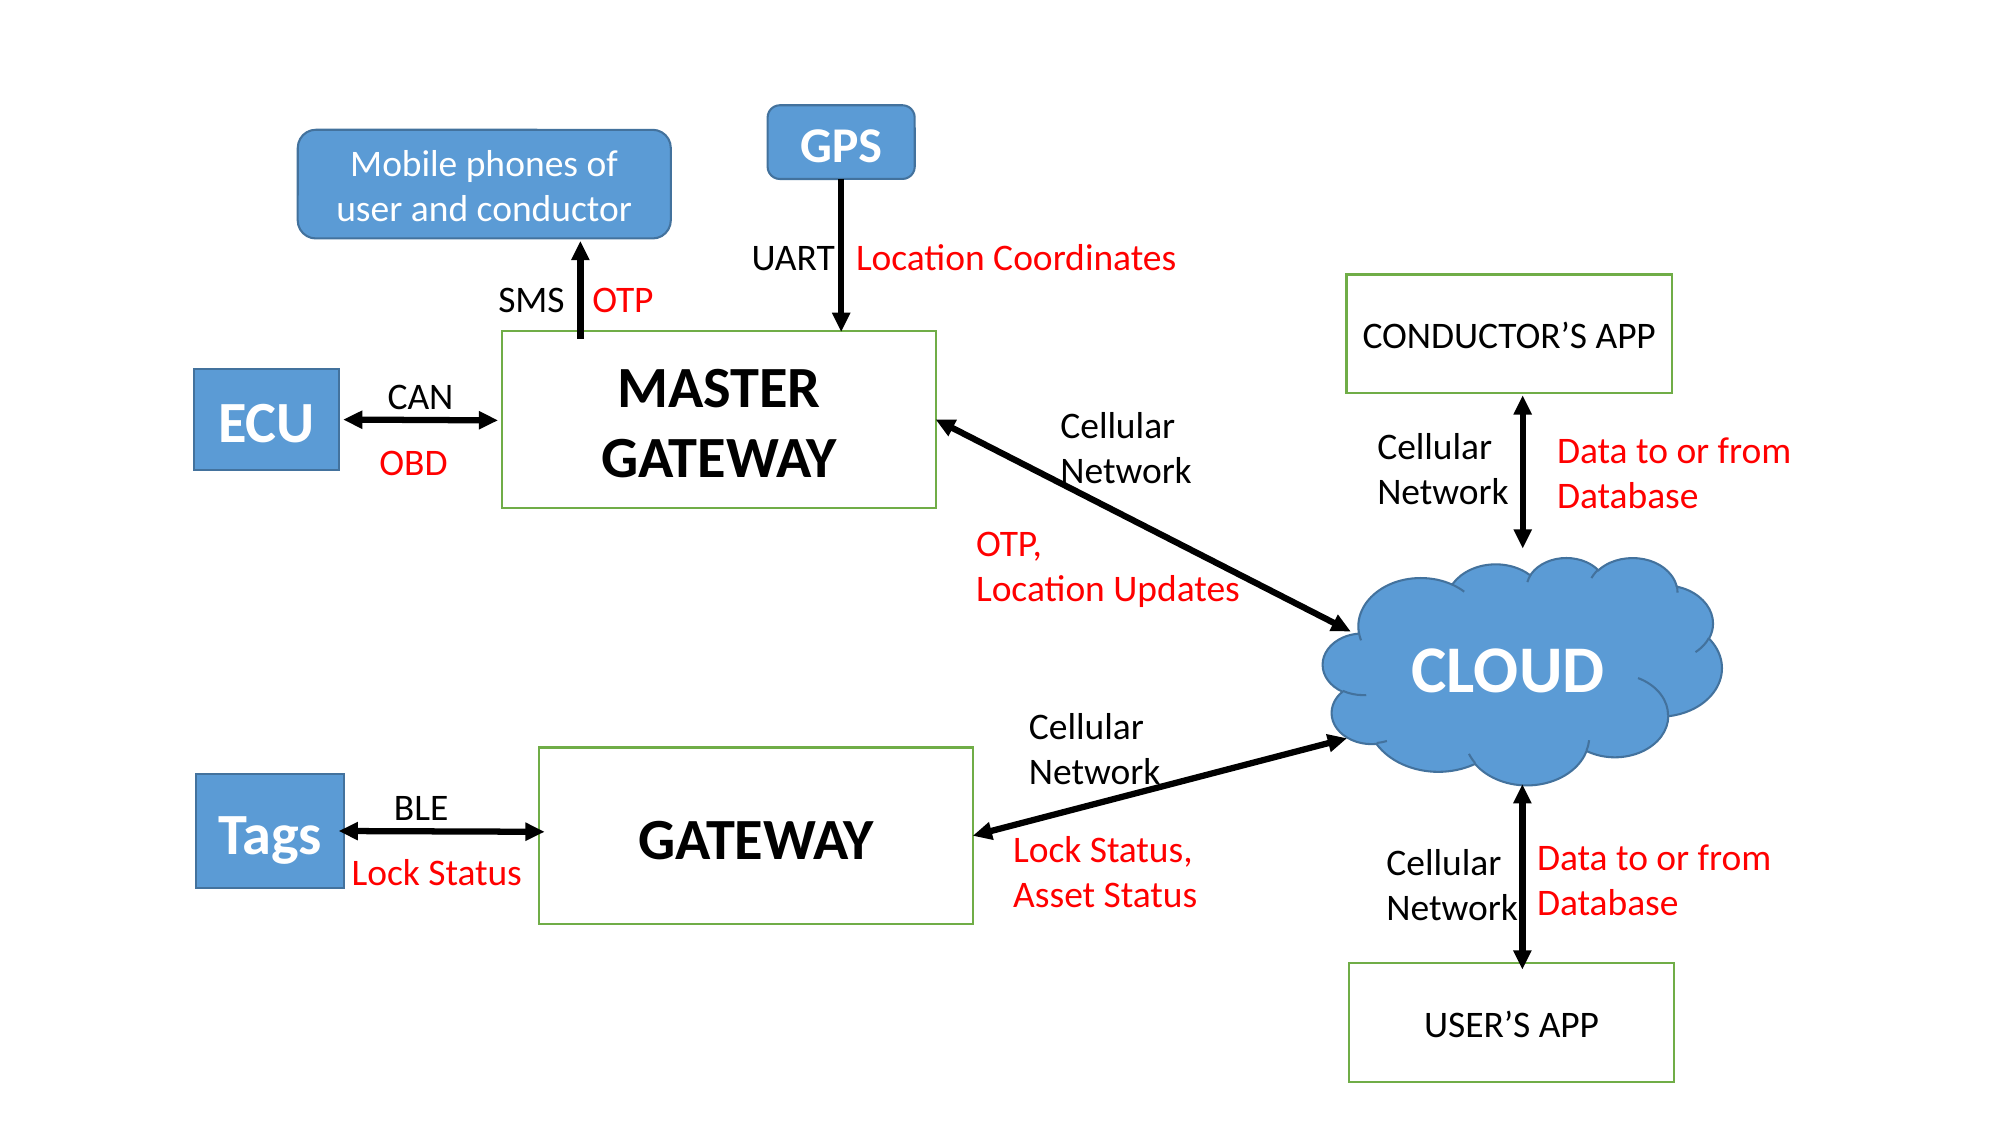

GPS
Mobile phones of user and conductor
Location Coordinates
UART
SMS
OTP
CONDUCTOR’S APP
MASTER
GATEWAY
CAN
ECU
Cellular Network
Cellular Network
Data to or from Database
OBD
OTP,
Location Updates
CLOUD
Cellular Network
GATEWAY
Tags
BLE
Lock Status, Asset Status
Data to or from Database
Cellular Network
Lock Status
USER’S APP